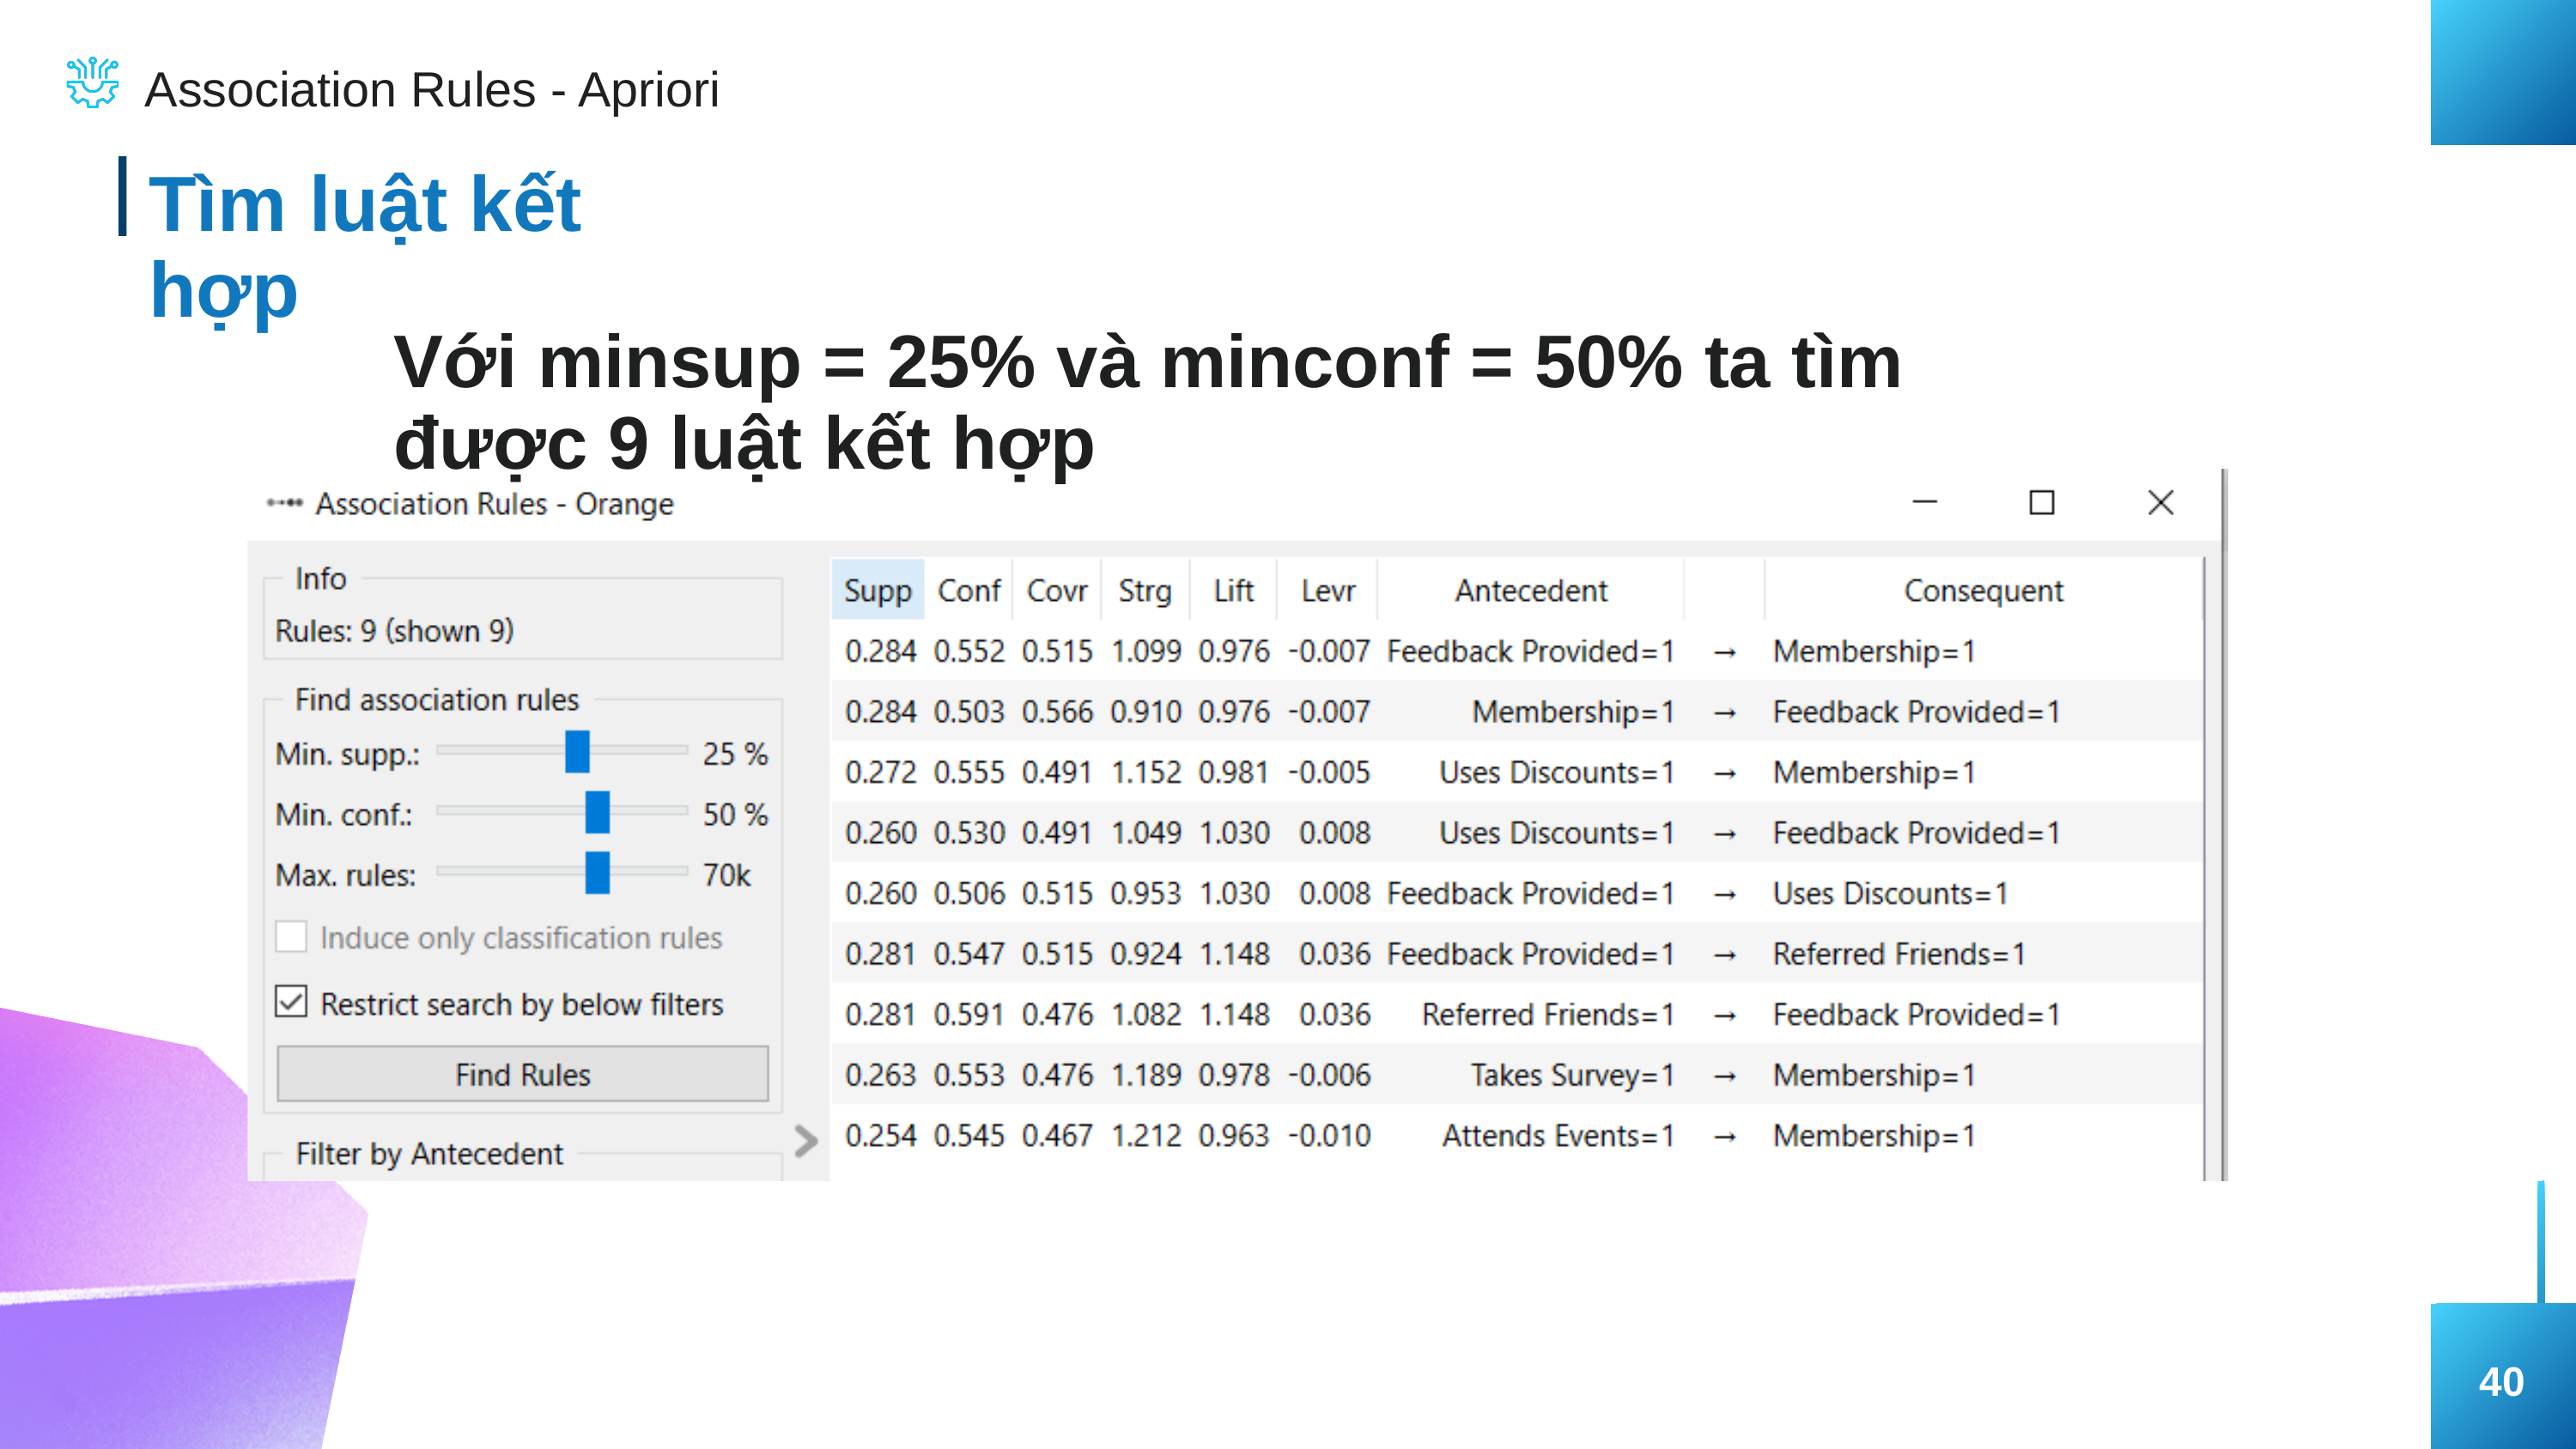

Association Rules - Apriori

Tìm luật kết hợp
Với minsup = 25% và minconf = 50% ta tìm được 9 luật kết hợp

40